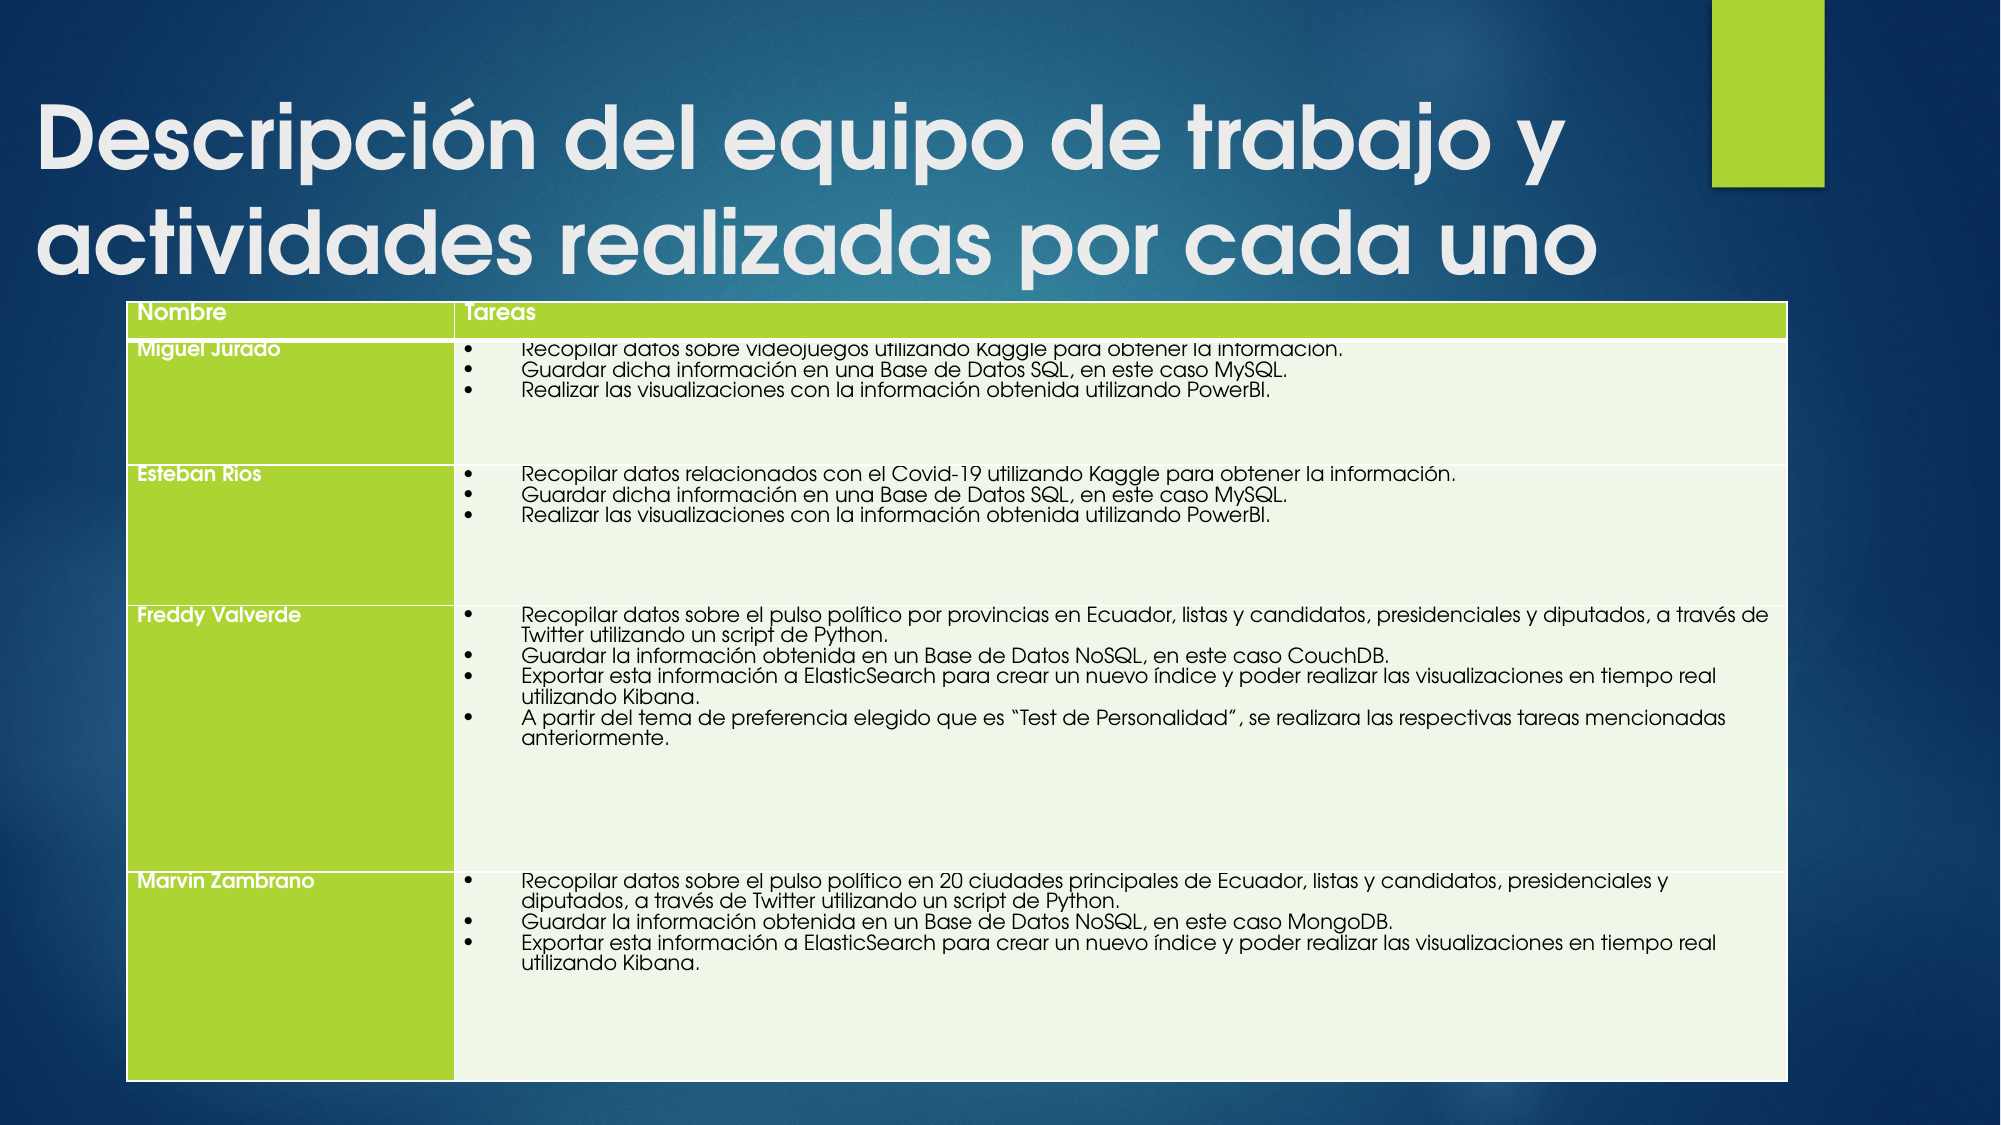

# Descripción del equipo de trabajo y actividades realizadas por cada uno
| Nombre | Tareas |
| --- | --- |
| Miguel Jurado | Recopilar datos sobre videojuegos utilizando Kaggle para obtener la información. Guardar dicha información en una Base de Datos SQL, en este caso MySQL. Realizar las visualizaciones con la información obtenida utilizando PowerBI. |
| Esteban Rios | Recopilar datos relacionados con el Covid-19 utilizando Kaggle para obtener la información. Guardar dicha información en una Base de Datos SQL, en este caso MySQL. Realizar las visualizaciones con la información obtenida utilizando PowerBI. |
| Freddy Valverde | Recopilar datos sobre el pulso político por provincias en Ecuador, listas y candidatos, presidenciales y diputados, a través de Twitter utilizando un script de Python. Guardar la información obtenida en un Base de Datos NoSQL, en este caso CouchDB. Exportar esta información a ElasticSearch para crear un nuevo índice y poder realizar las visualizaciones en tiempo real utilizando Kibana. A partir del tema de preferencia elegido que es “Test de Personalidad”, se realizara las respectivas tareas mencionadas anteriormente. |
| Marvin Zambrano | Recopilar datos sobre el pulso político en 20 ciudades principales de Ecuador, listas y candidatos, presidenciales y diputados, a través de Twitter utilizando un script de Python. Guardar la información obtenida en un Base de Datos NoSQL, en este caso MongoDB. Exportar esta información a ElasticSearch para crear un nuevo índice y poder realizar las visualizaciones en tiempo real utilizando Kibana. |